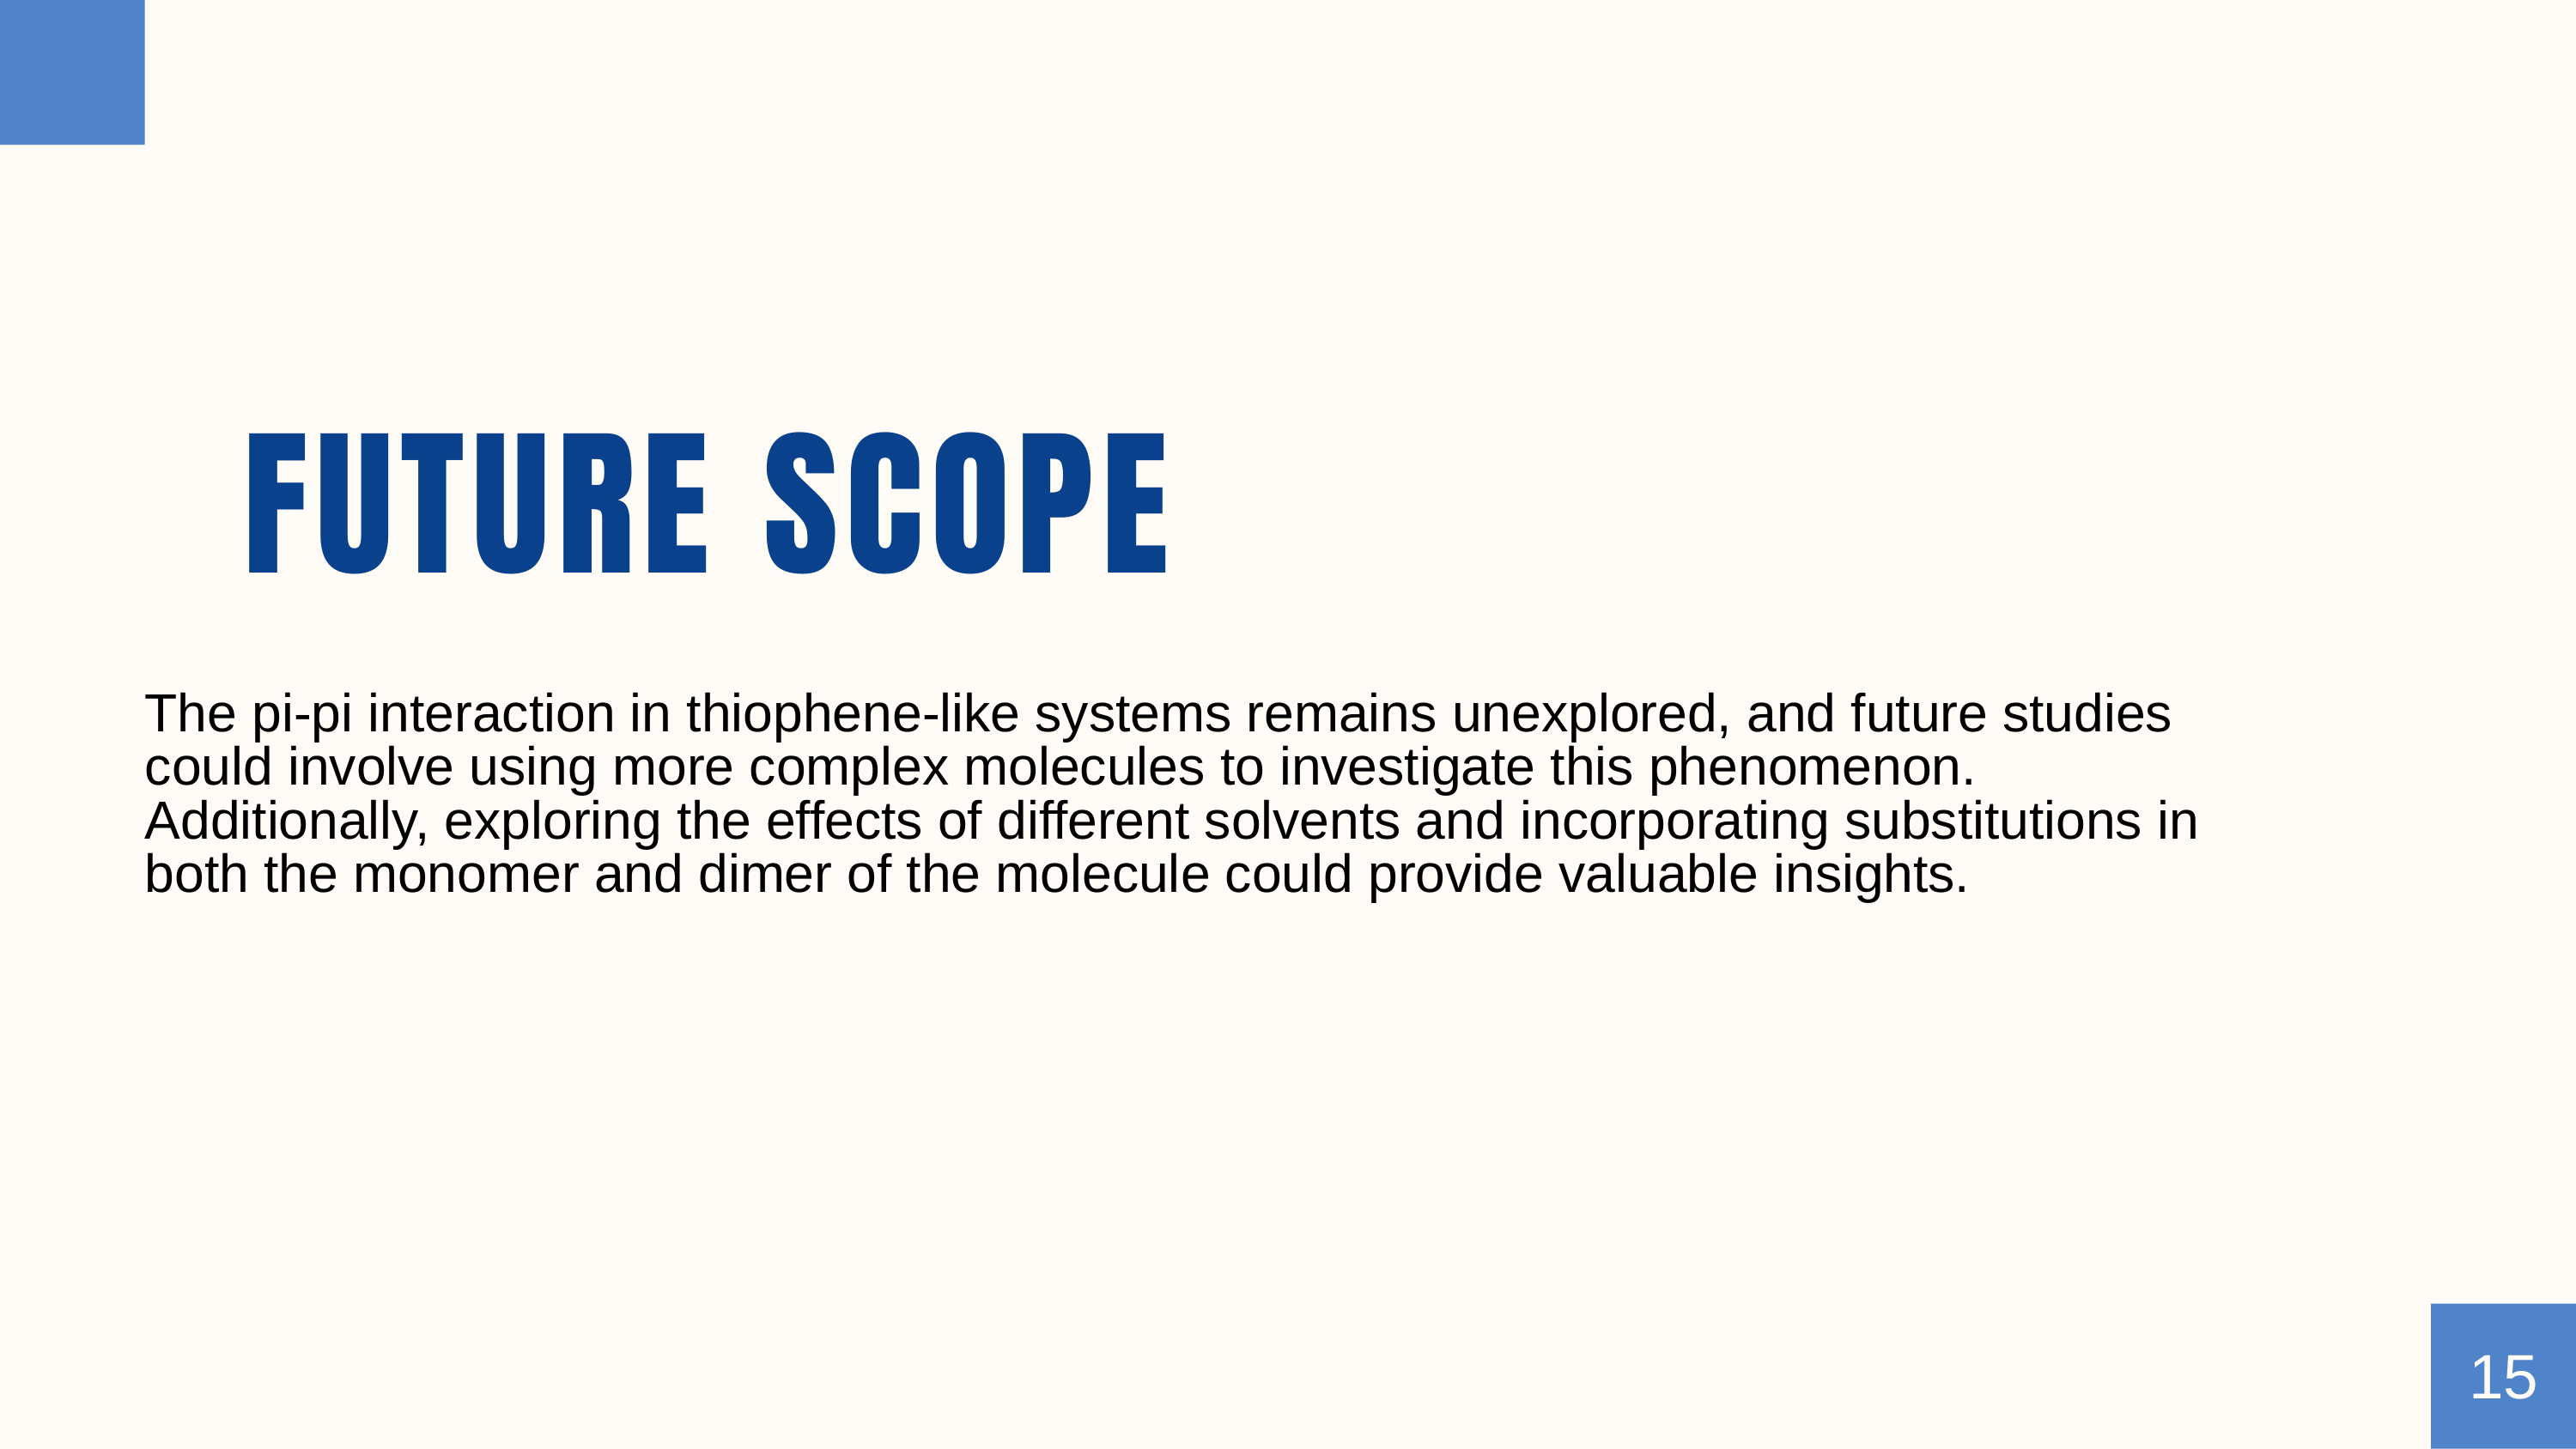

FUTURE SCOPE
The pi-pi interaction in thiophene-like systems remains unexplored, and future studies could involve using more complex molecules to investigate this phenomenon. Additionally, exploring the effects of different solvents and incorporating substitutions in both the monomer and dimer of the molecule could provide valuable insights.

15